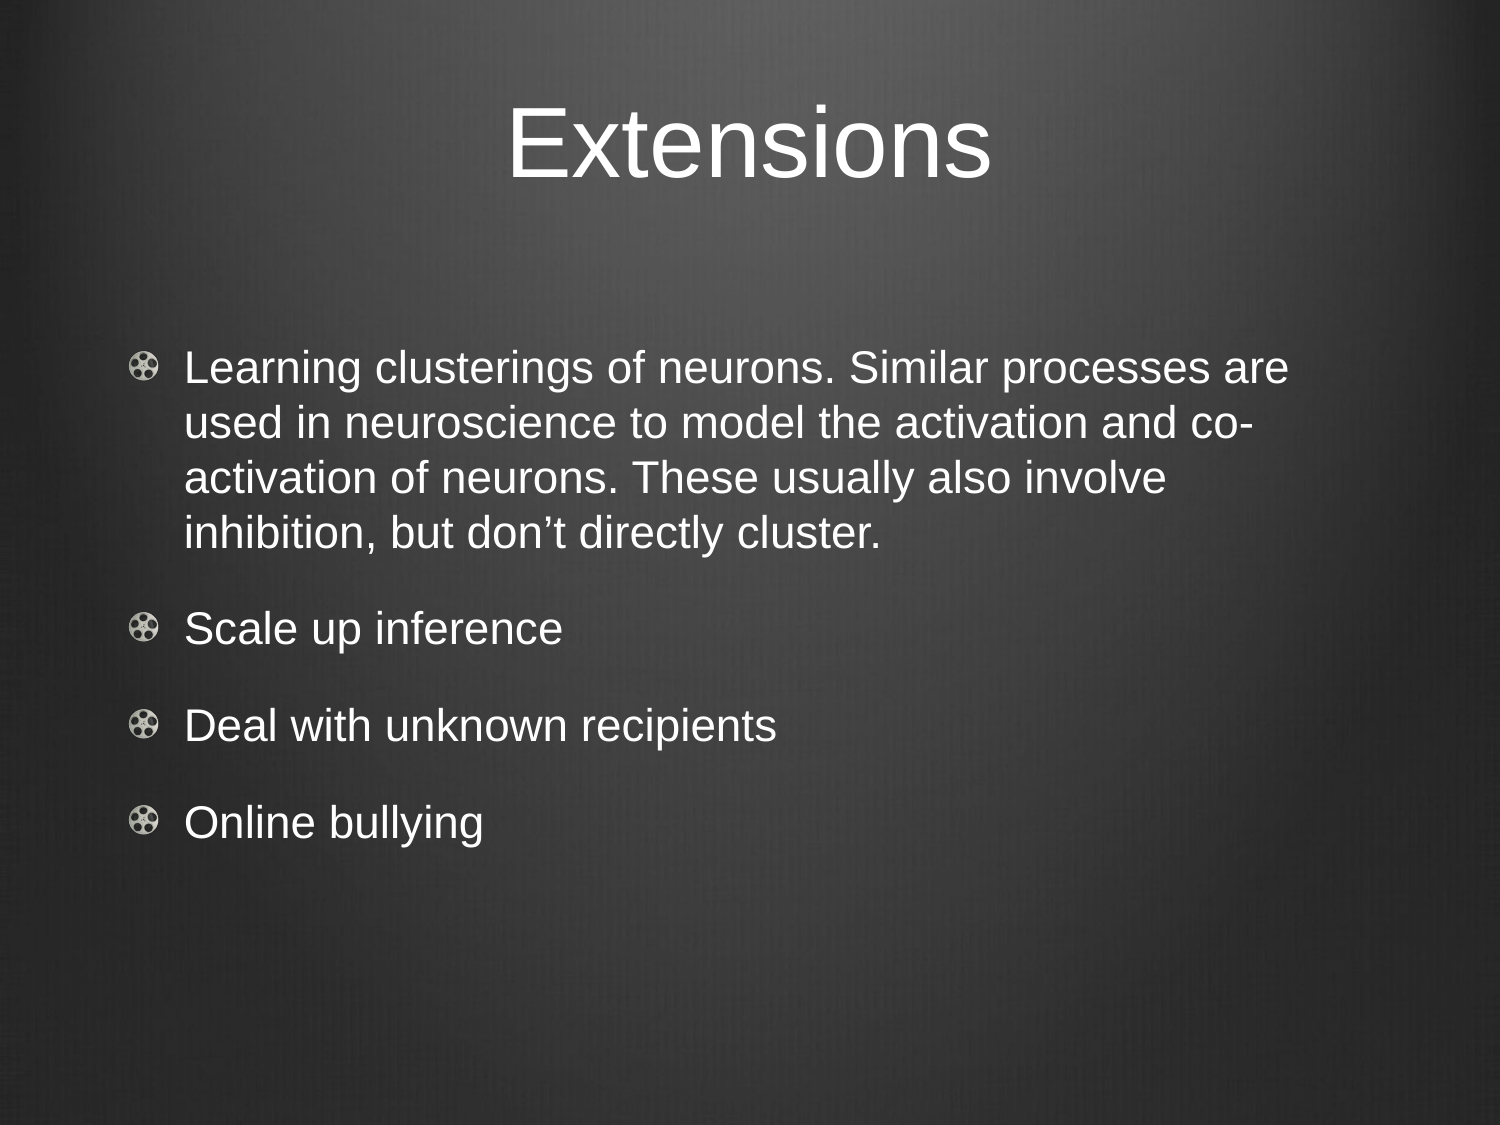

# Extensions

Learning clusterings of neurons. Similar processes are used in neuroscience to model the activation and co-activation of neurons. These usually also involve inhibition, but don’t directly cluster.
Scale up inference
Deal with unknown recipients
Online bullying